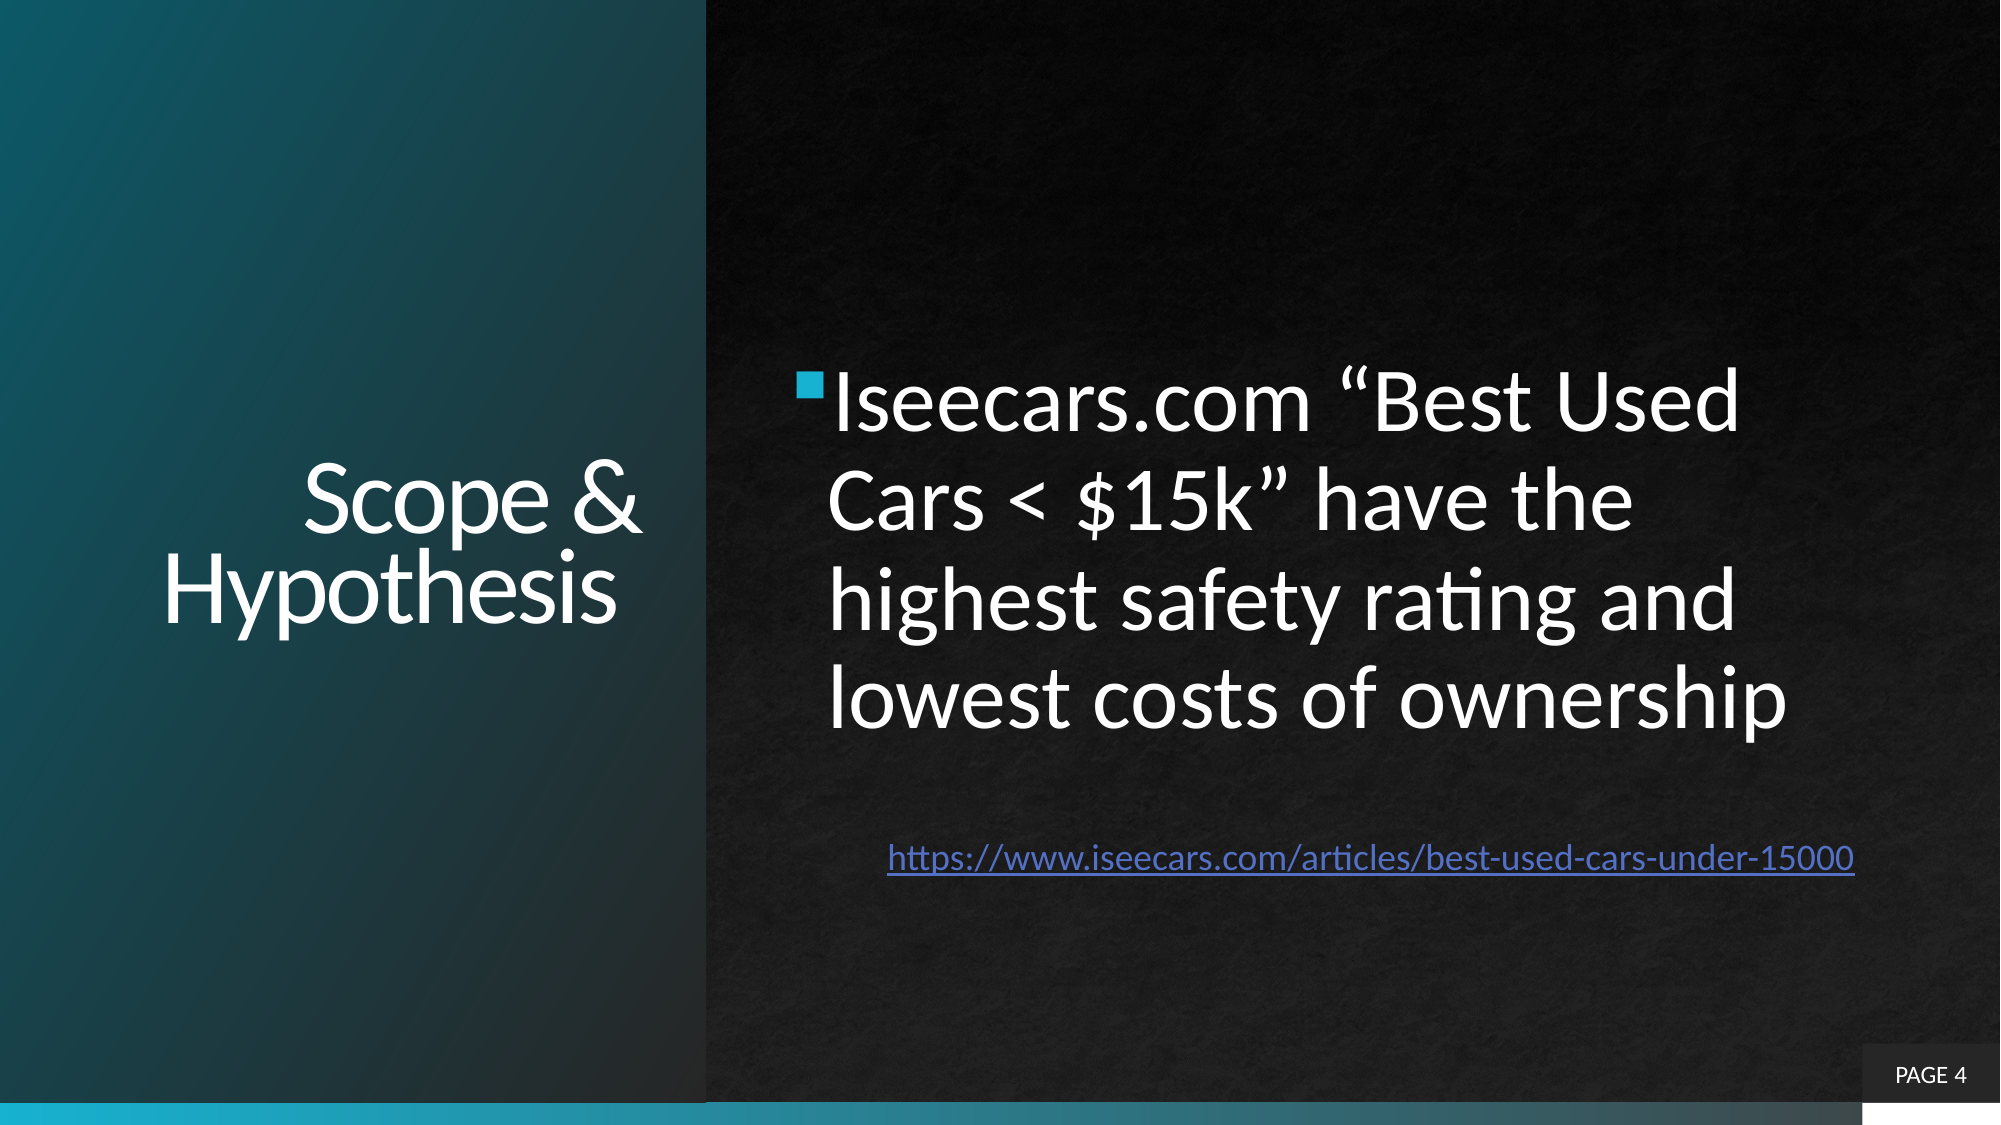

# Scope & Hypothesis
Iseecars.com “Best Used Cars < $15k” have the highest safety rating and lowest costs of ownership
https://www.iseecars.com/articles/best-used-cars-under-15000
PAGE 4